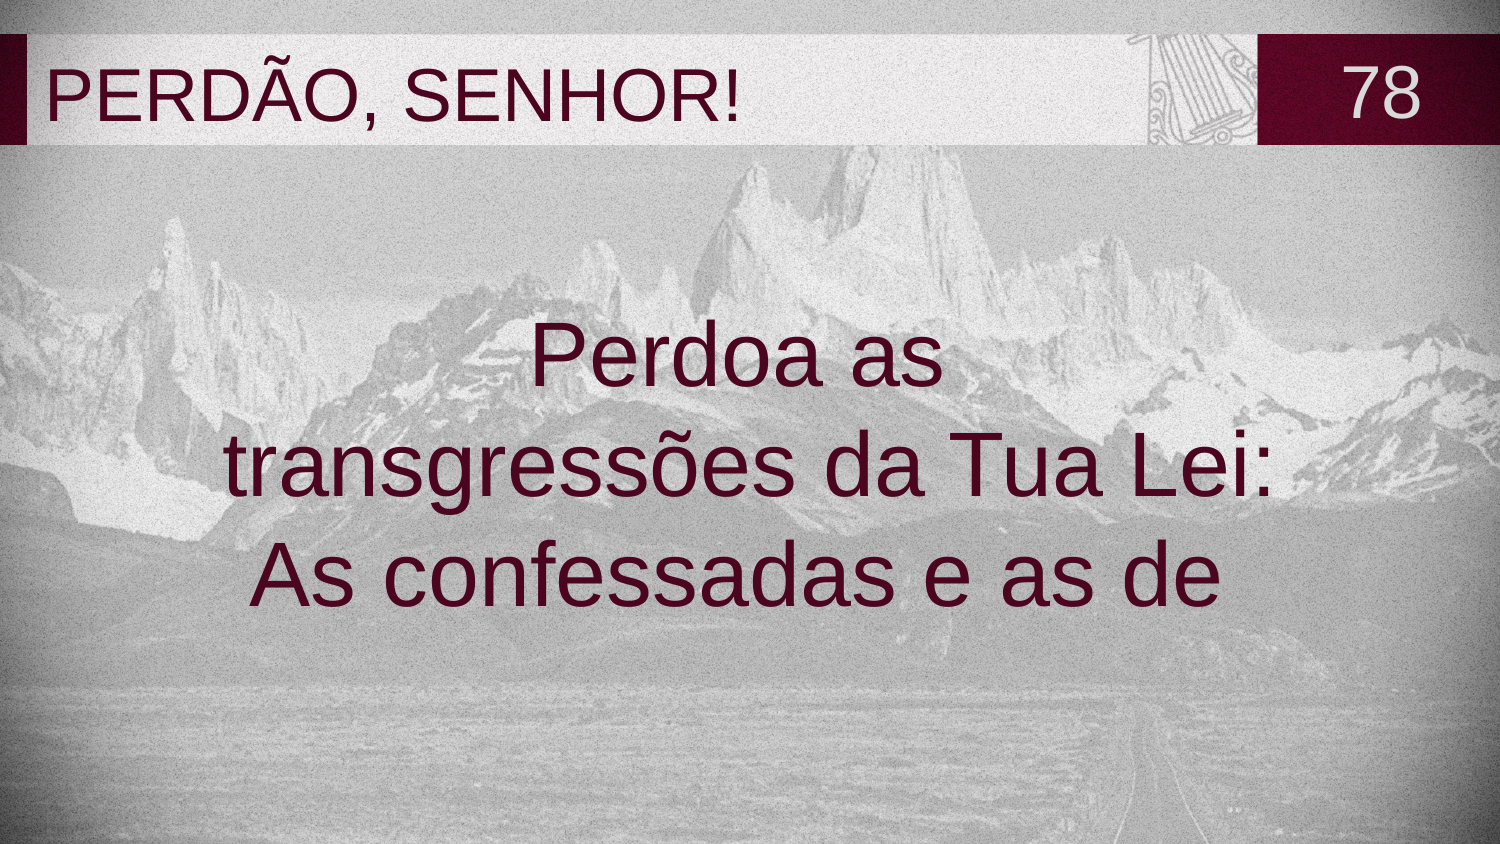

# PERDÃO, SENHOR!
78
Perdoa as
transgressões da Tua Lei:
As confessadas e as de